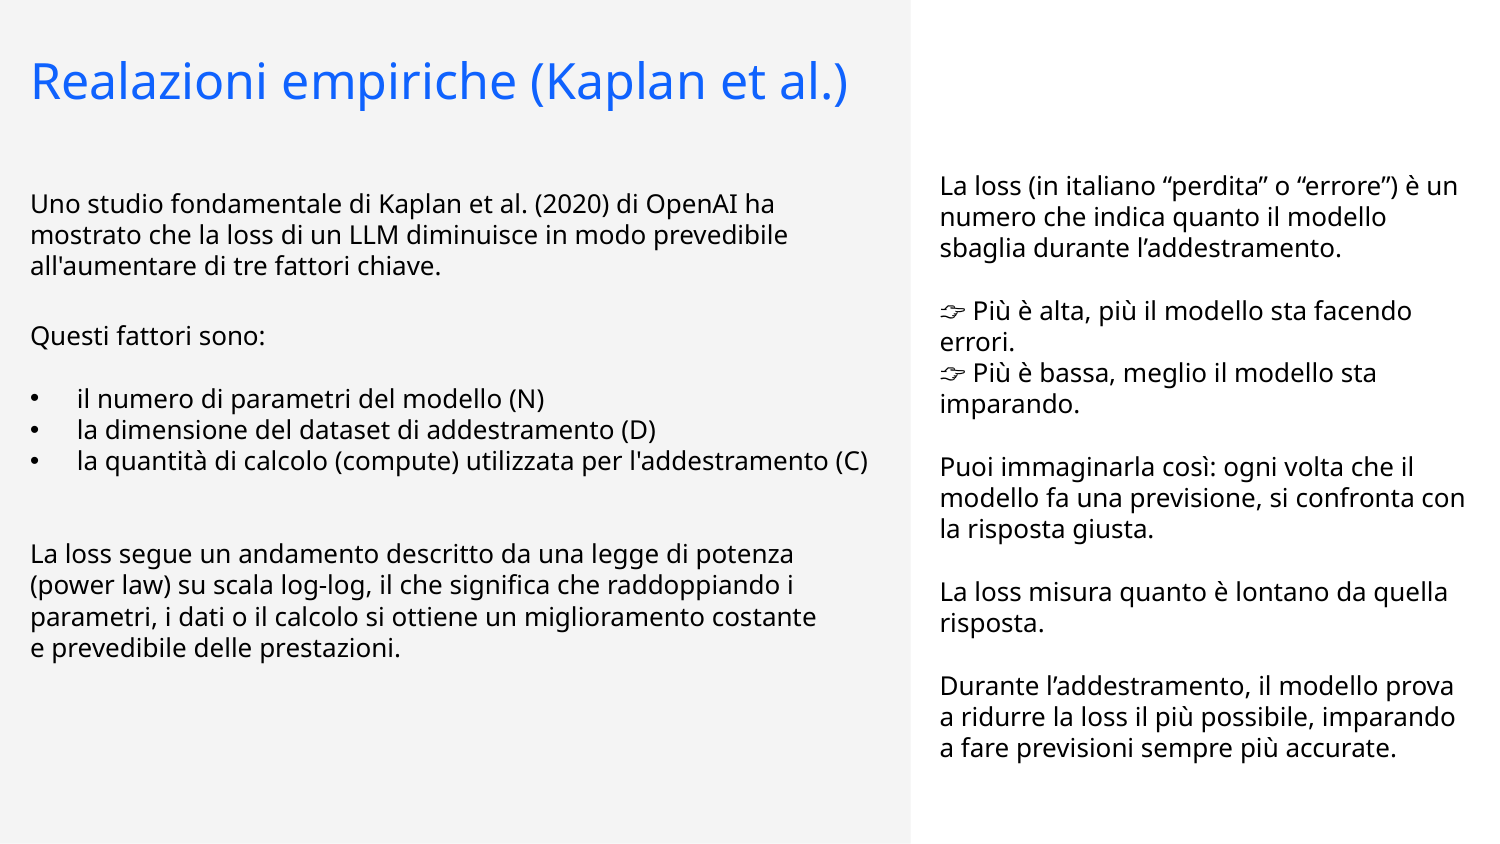

Realazioni empiriche (Kaplan et al.)
La loss (in italiano “perdita” o “errore”) è un numero che indica quanto il modello sbaglia durante l’addestramento.

👉 Più è alta, più il modello sta facendo errori.
👉 Più è bassa, meglio il modello sta imparando.

Puoi immaginarla così: ogni volta che il modello fa una previsione, si confronta con la risposta giusta.
La loss misura quanto è lontano da quella risposta.
Durante l’addestramento, il modello prova a ridurre la loss il più possibile, imparando a fare previsioni sempre più accurate.
Uno studio fondamentale di Kaplan et al. (2020) di OpenAI ha mostrato che la loss di un LLM diminuisce in modo prevedibile all'aumentare di tre fattori chiave.
Questi fattori sono:

il numero di parametri del modello (N)
la dimensione del dataset di addestramento (D)
la quantità di calcolo (compute) utilizzata per l'addestramento (C)
La loss segue un andamento descritto da una legge di potenza (power law) su scala log-log, il che significa che raddoppiando i parametri, i dati o il calcolo si ottiene un miglioramento costante e prevedibile delle prestazioni.